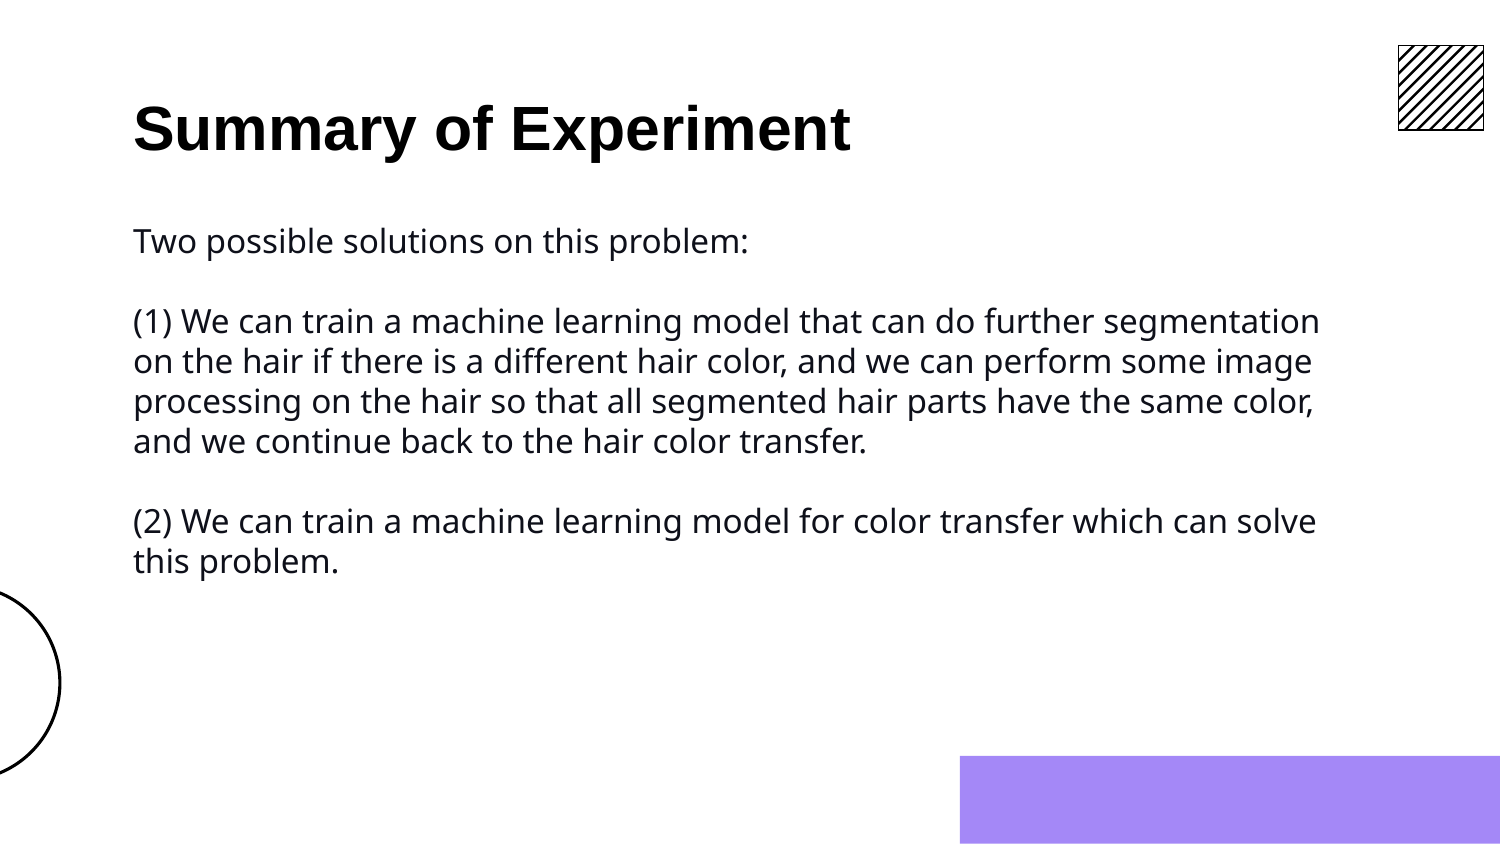

# Summary of Experiment
Two possible solutions on this problem:

(1) We can train a machine learning model that can do further segmentation on the hair if there is a different hair color, and we can perform some image processing on the hair so that all segmented hair parts have the same color, and we continue back to the hair color transfer.

(2) We can train a machine learning model for color transfer which can solve this problem.